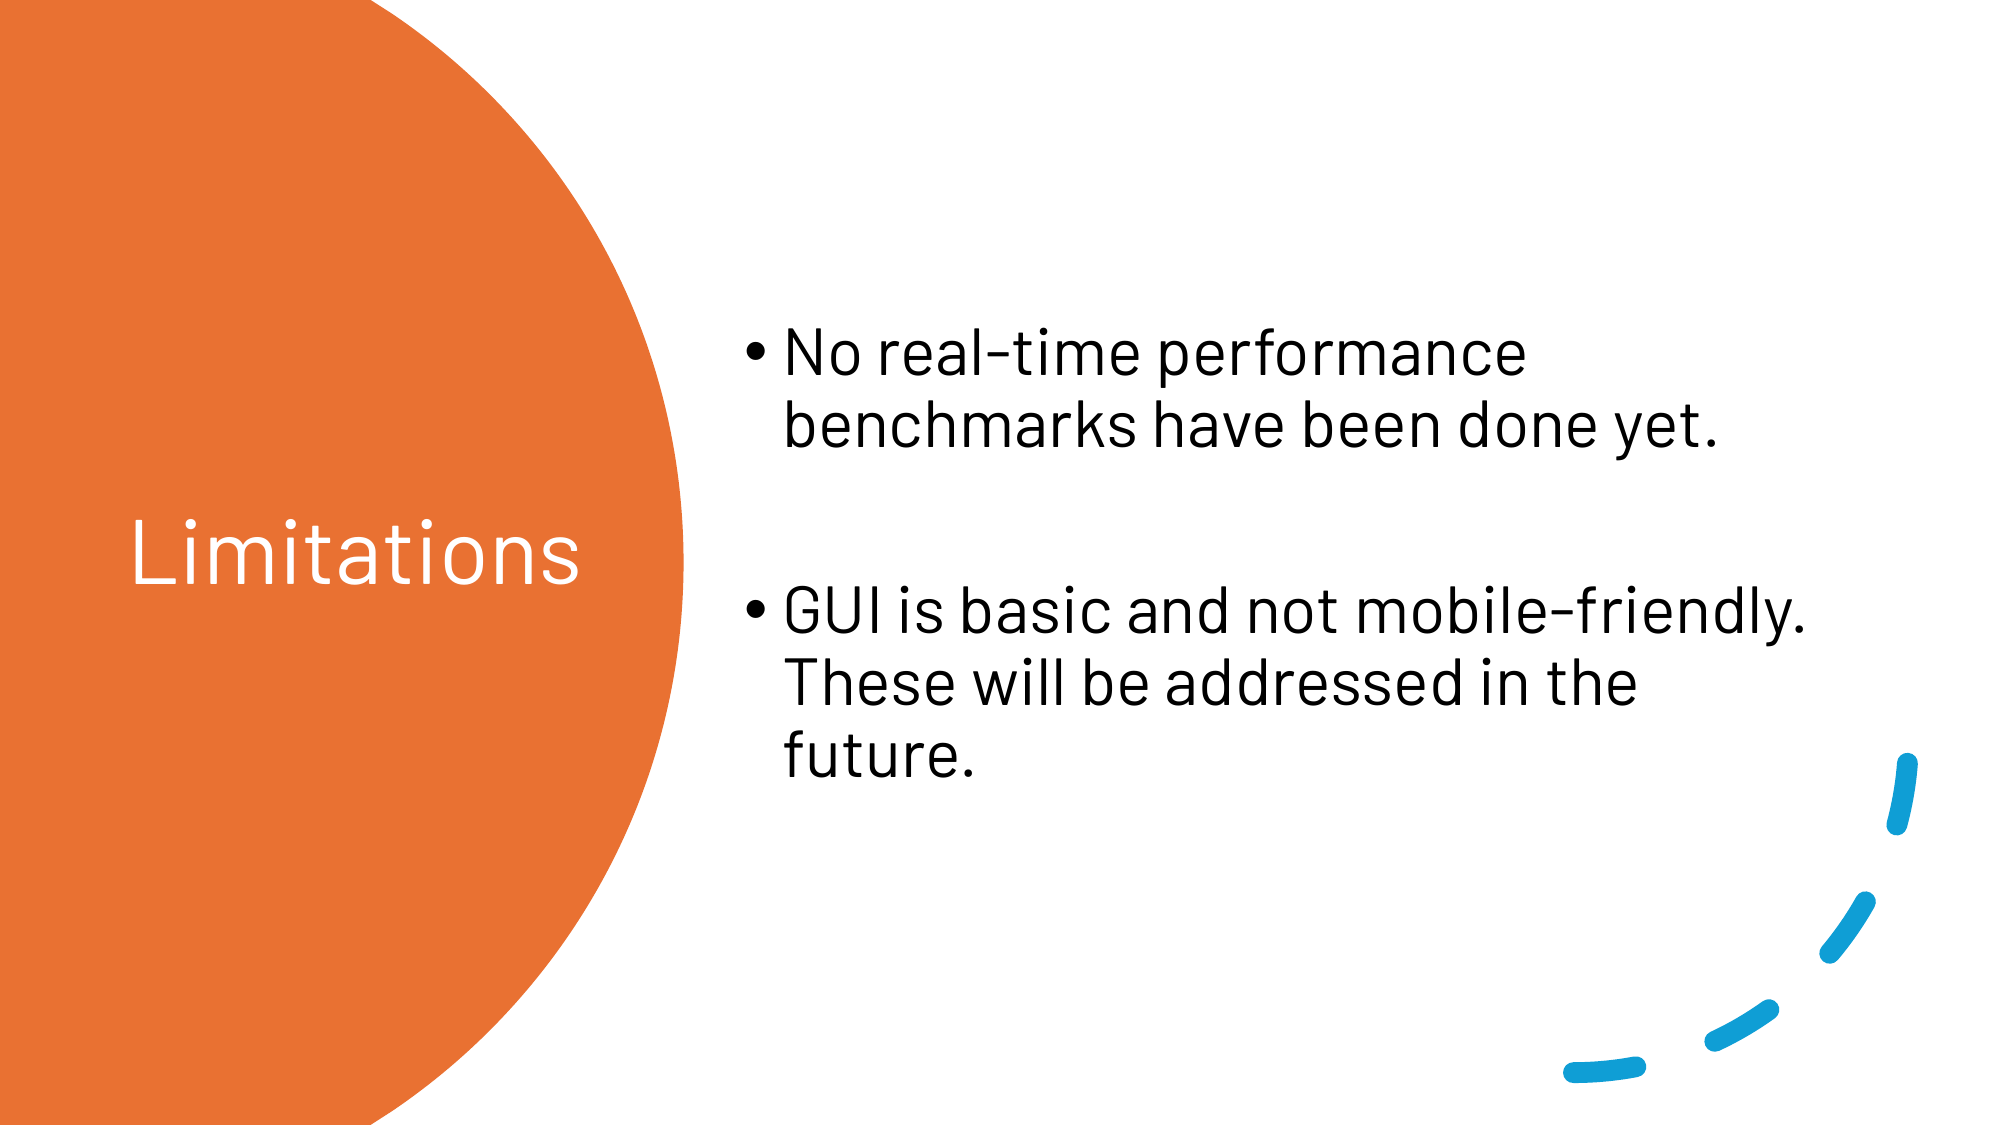

No real-time performance benchmarks have been done yet.

GUI is basic and not mobile-friendly.
These will be addressed in the future.
# Limitations